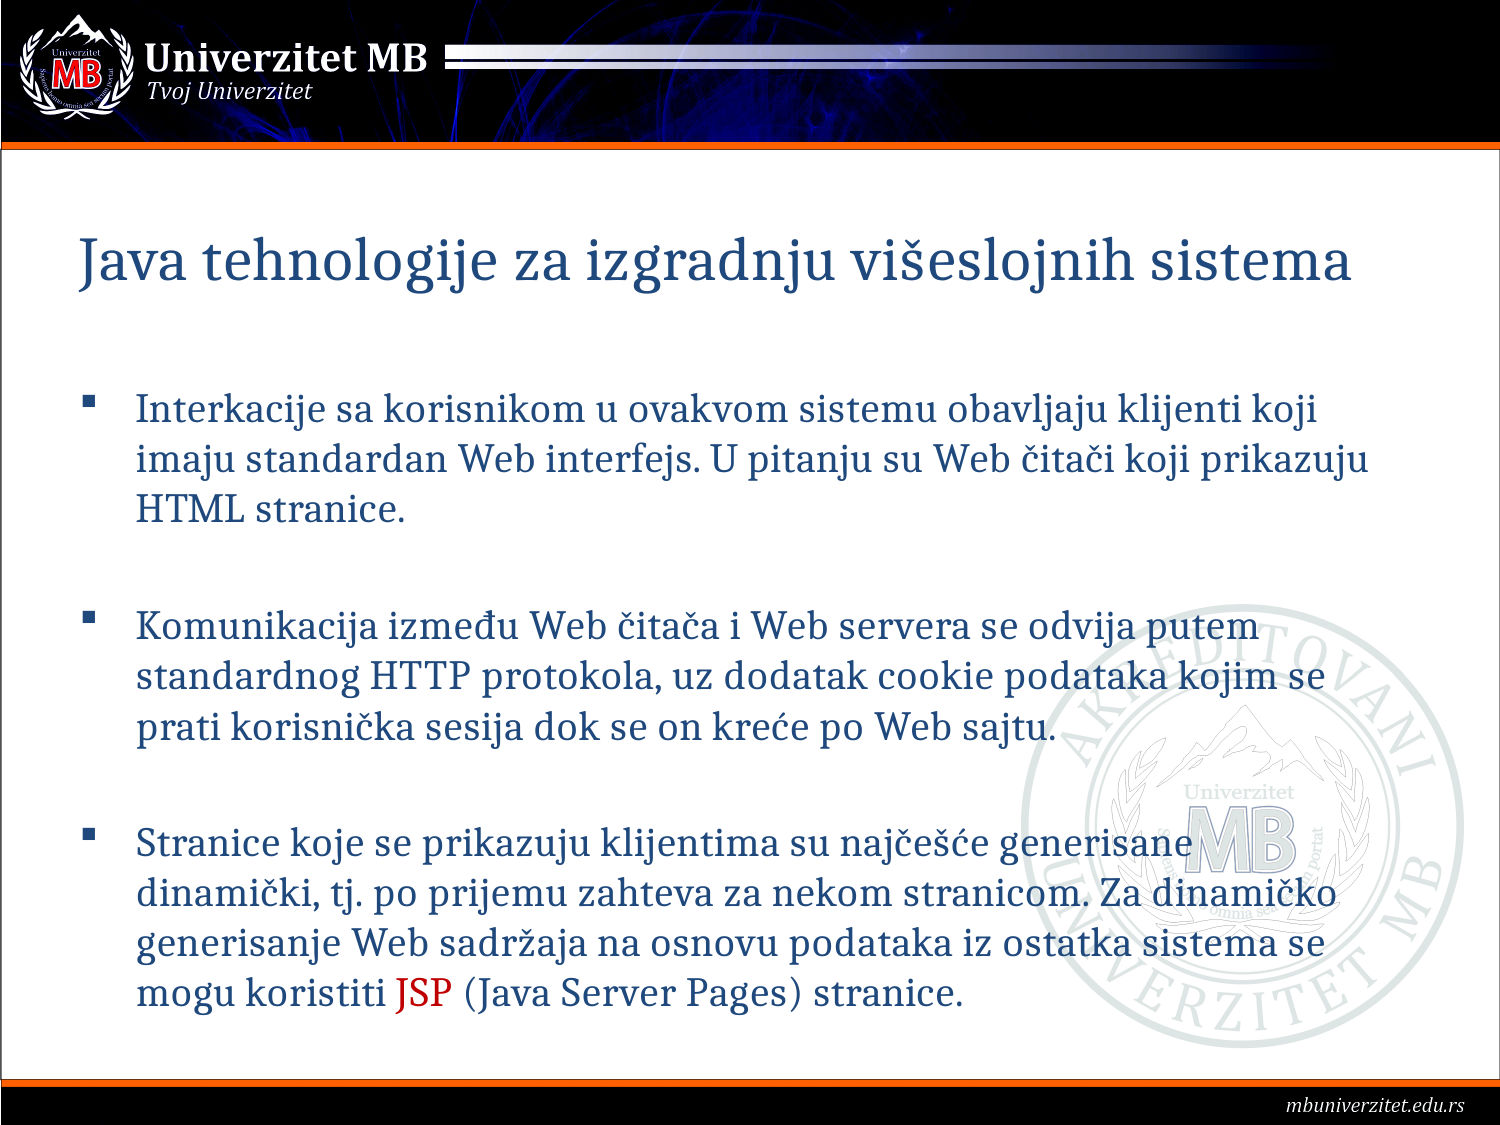

# Java tehnologije za izgradnju višeslojnih sistema
Interkacije sa korisnikom u ovakvom sistemu obavljaju klijenti koji imaju standardan Web interfejs. U pitanju su Web čitači koji prikazuju HTML stranice.

Komunikacija između Web čitača i Web servera se odvija putem standardnog HTTP protokola, uz dodatak cookie podataka kojim se prati korisnička sesija dok se on kreće po Web sajtu.

Stranice koje se prikazuju klijentima su najčešće generisane dinamički, tj. po prijemu zahteva za nekom stranicom. Za dinamičko generisanje Web sadržaja na osnovu podataka iz ostatka sistema se mogu koristiti JSP (Java Server Pages) stranice.